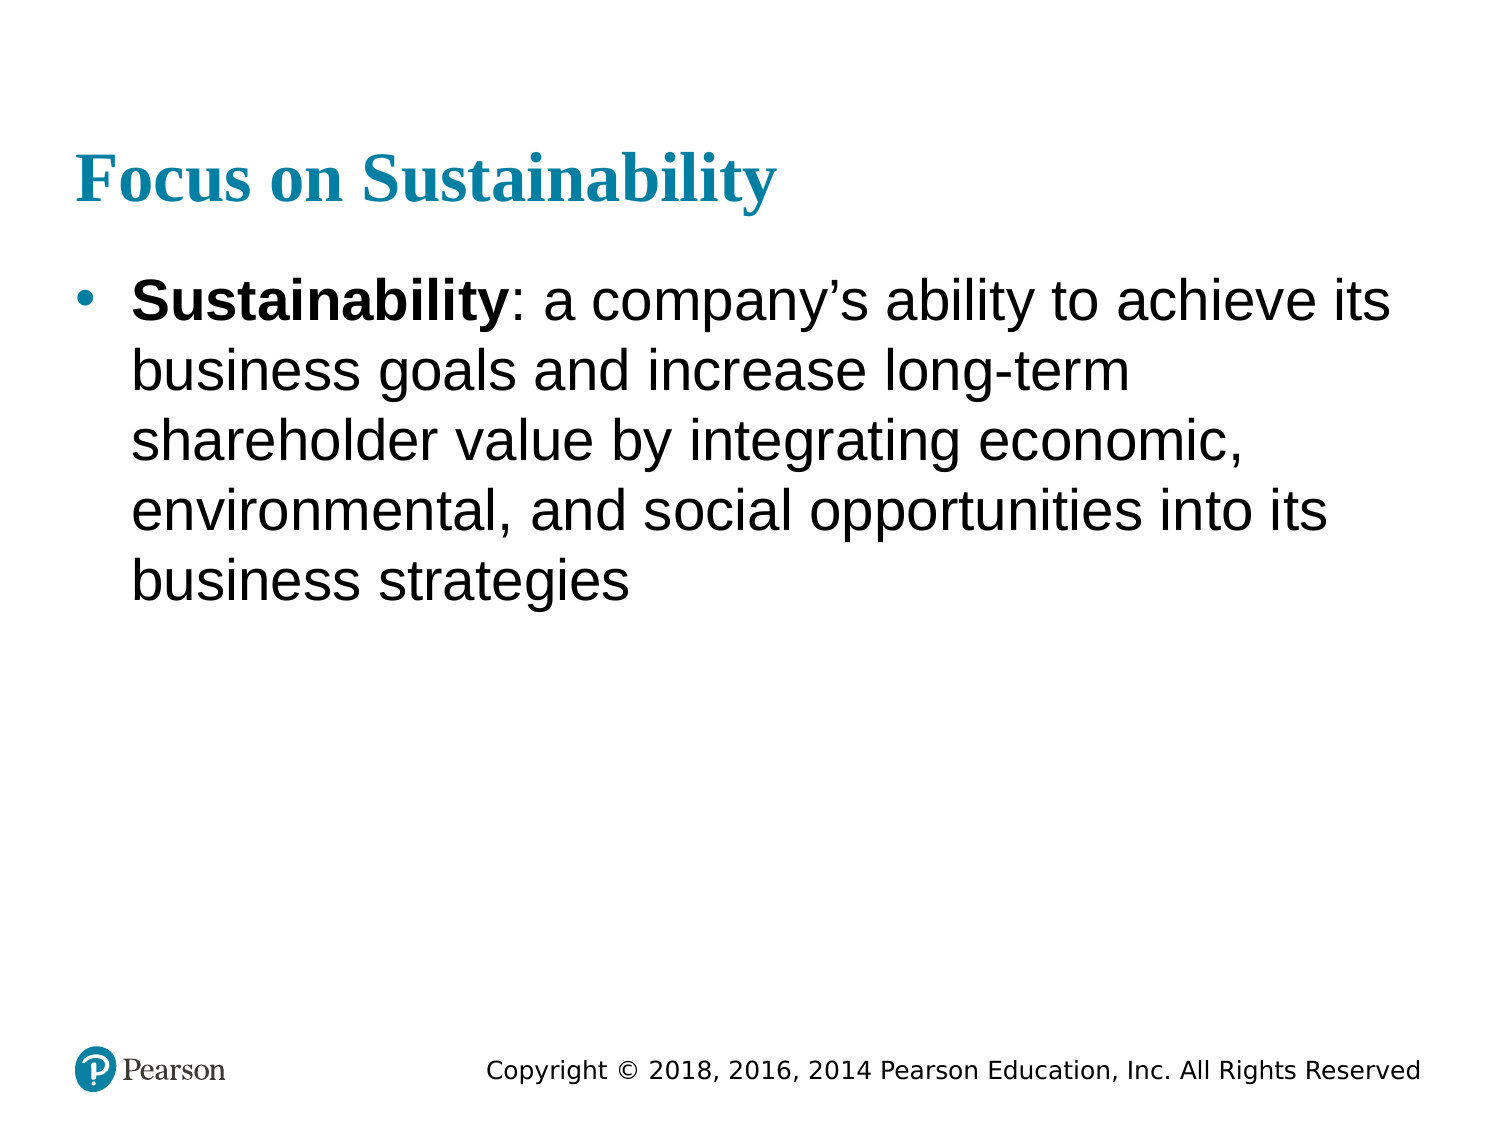

# Focus on Sustainability
Sustainability: a company’s ability to achieve its business goals and increase long-term shareholder value by integrating economic, environmental, and social opportunities into its business strategies